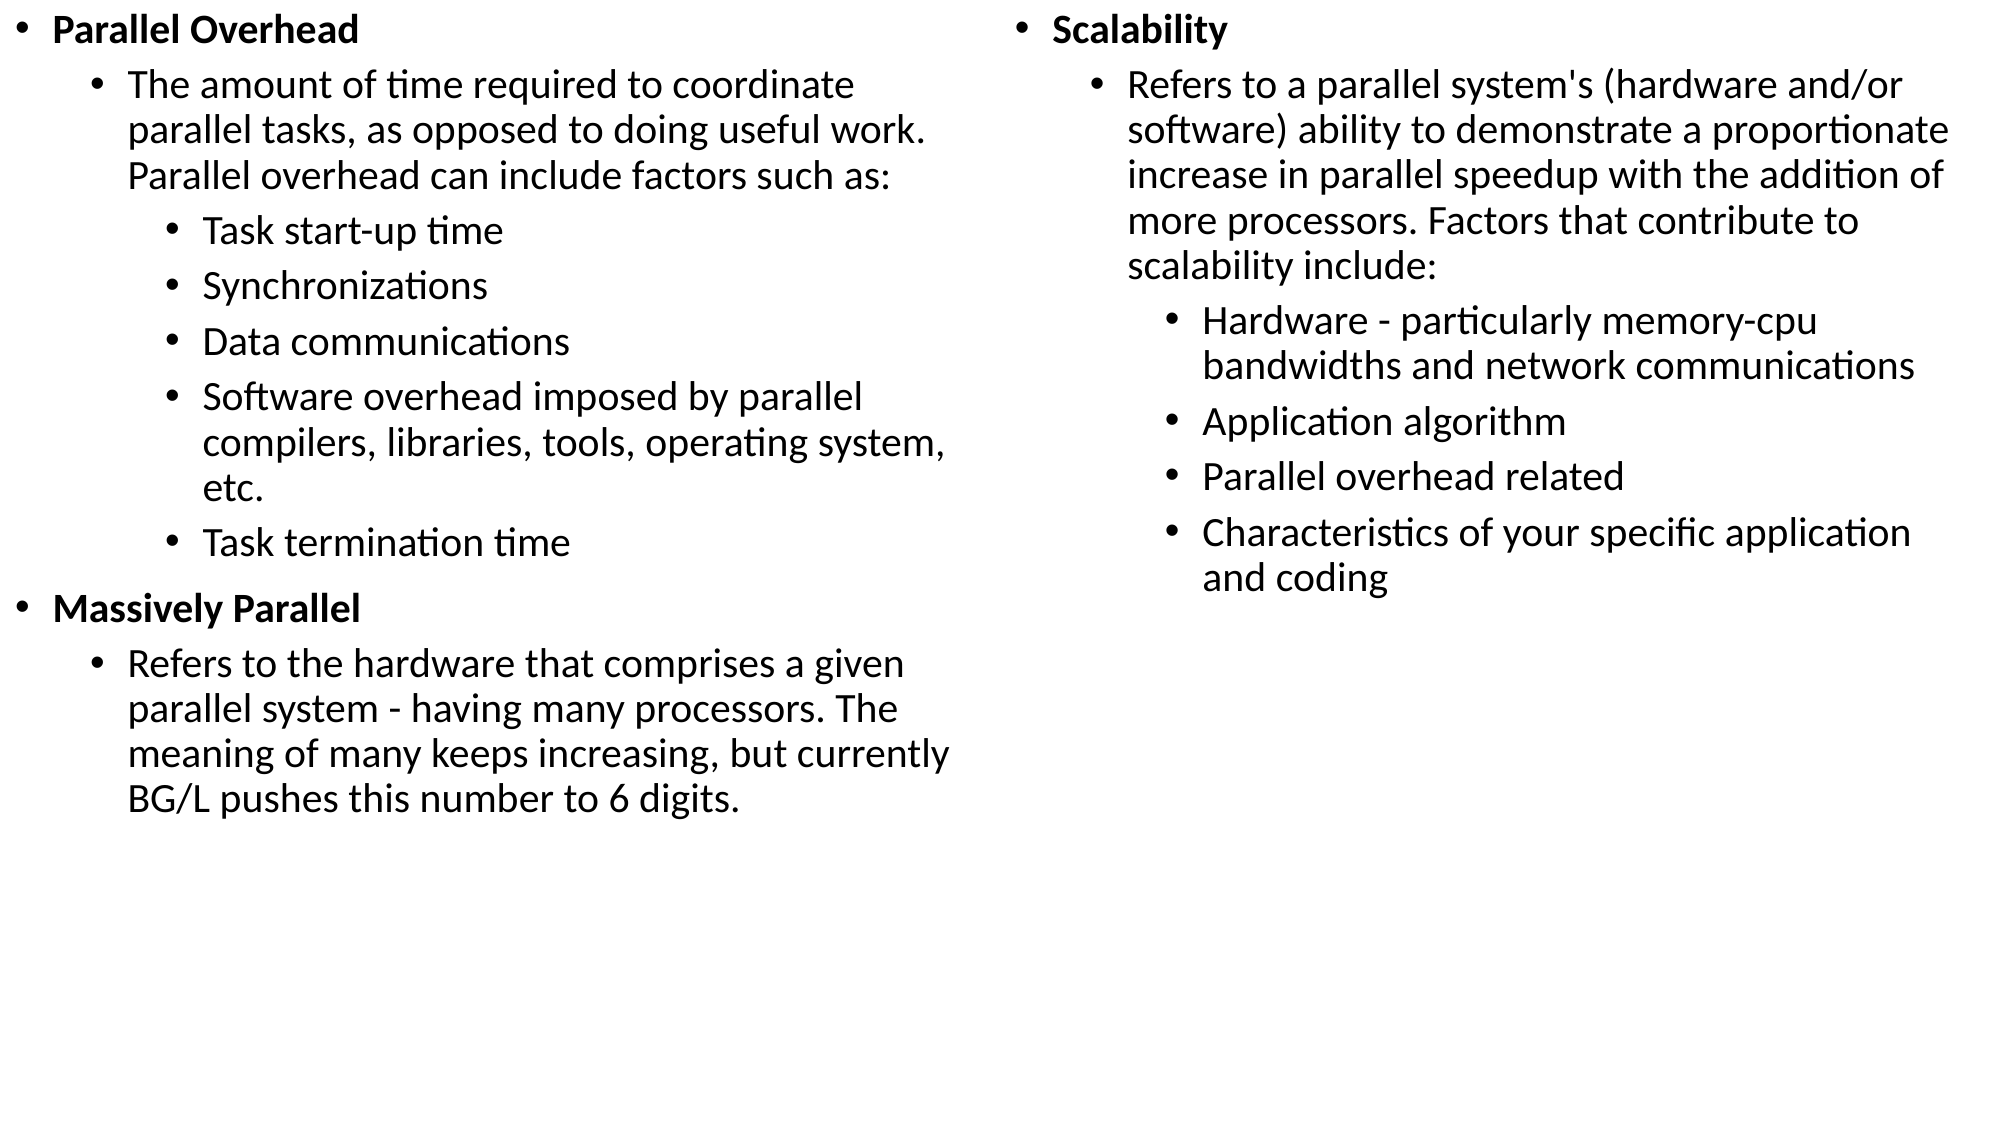

Parallel Overhead
The amount of time required to coordinate parallel tasks, as opposed to doing useful work. Parallel overhead can include factors such as:
Task start-up time
Synchronizations
Data communications
Software overhead imposed by parallel compilers, libraries, tools, operating system, etc.
Task termination time
Massively Parallel
Refers to the hardware that comprises a given parallel system - having many processors. The meaning of many keeps increasing, but currently BG/L pushes this number to 6 digits.
Scalability
Refers to a parallel system's (hardware and/or software) ability to demonstrate a proportionate increase in parallel speedup with the addition of more processors. Factors that contribute to scalability include:
Hardware - particularly memory-cpu bandwidths and network communications
Application algorithm
Parallel overhead related
Characteristics of your specific application and coding